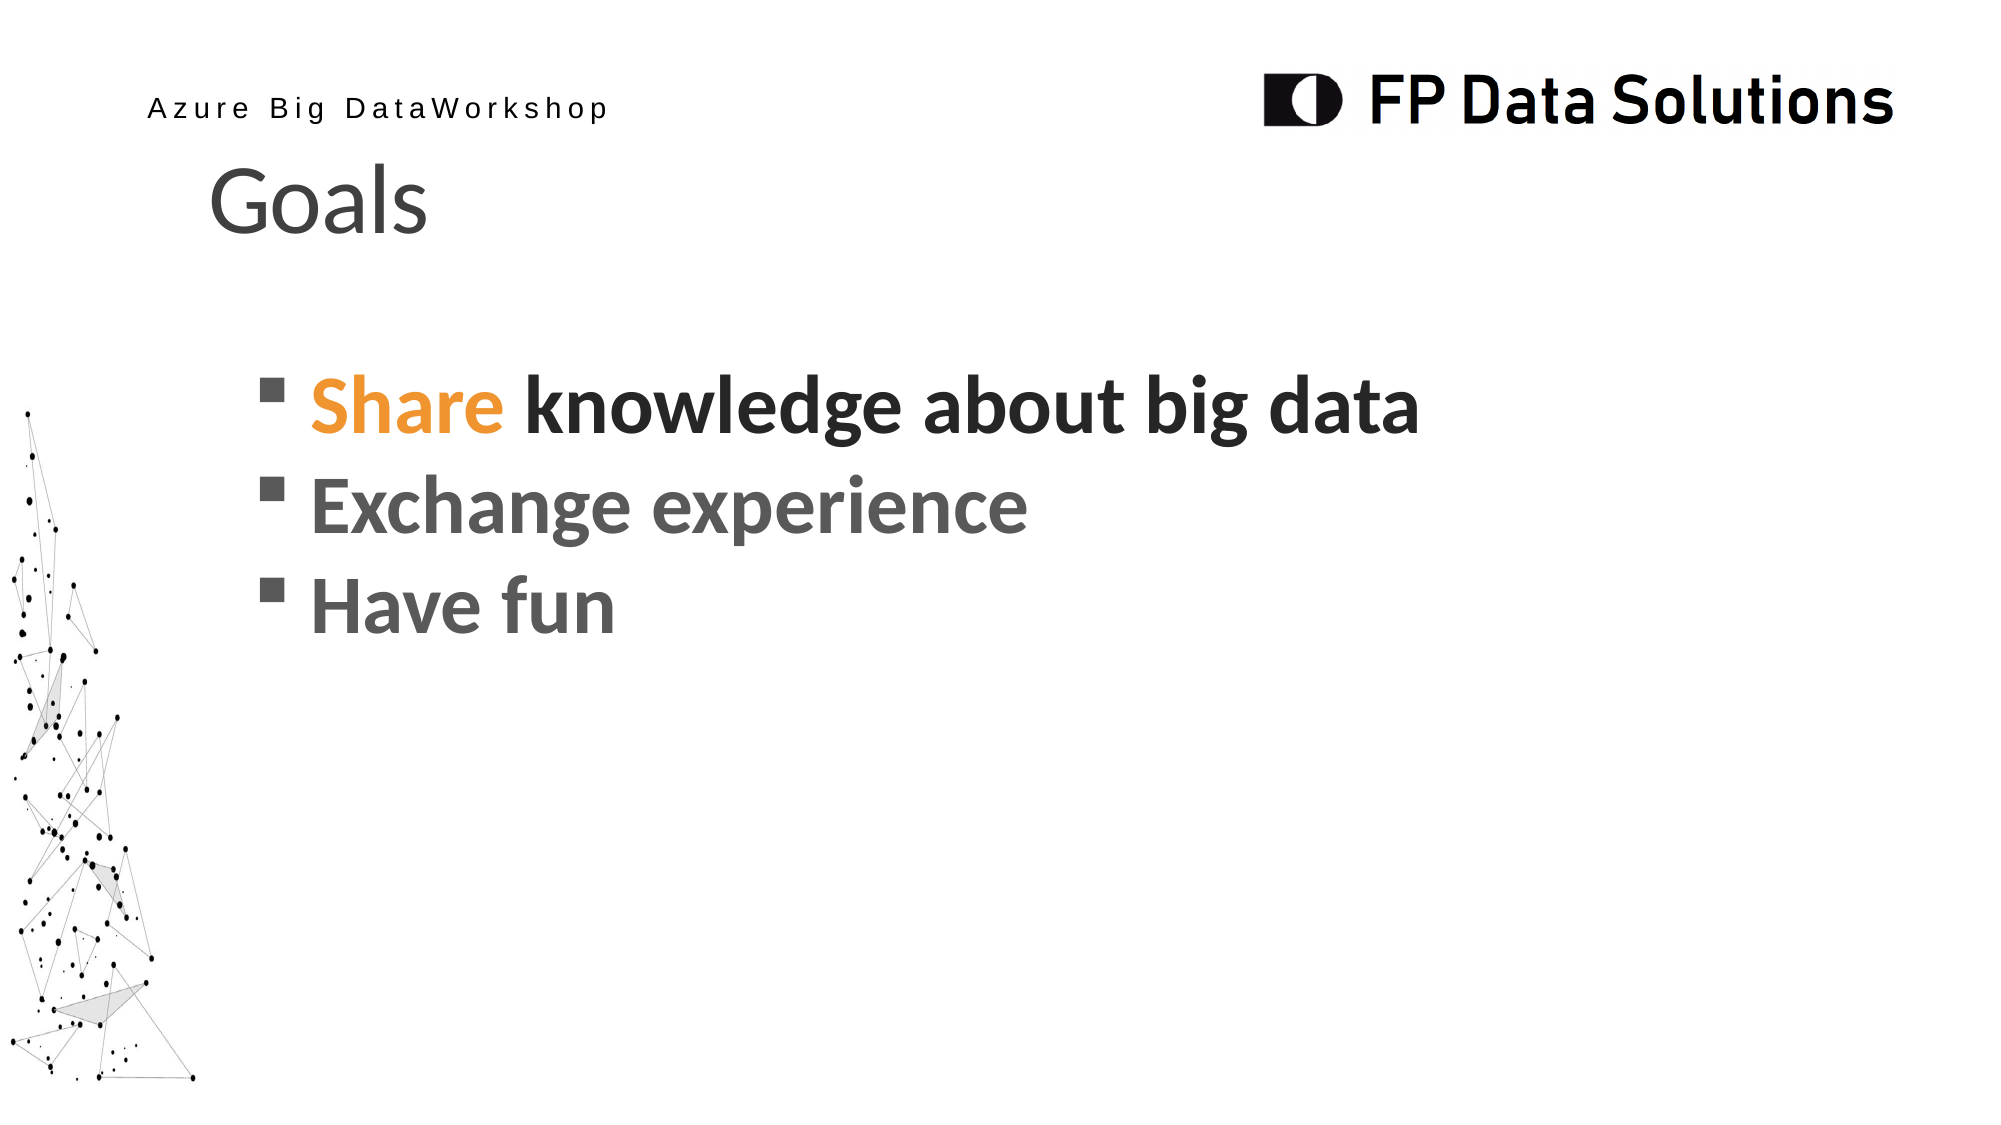

Goals
 Share knowledge about big data
 Exchange experience
 Have fun